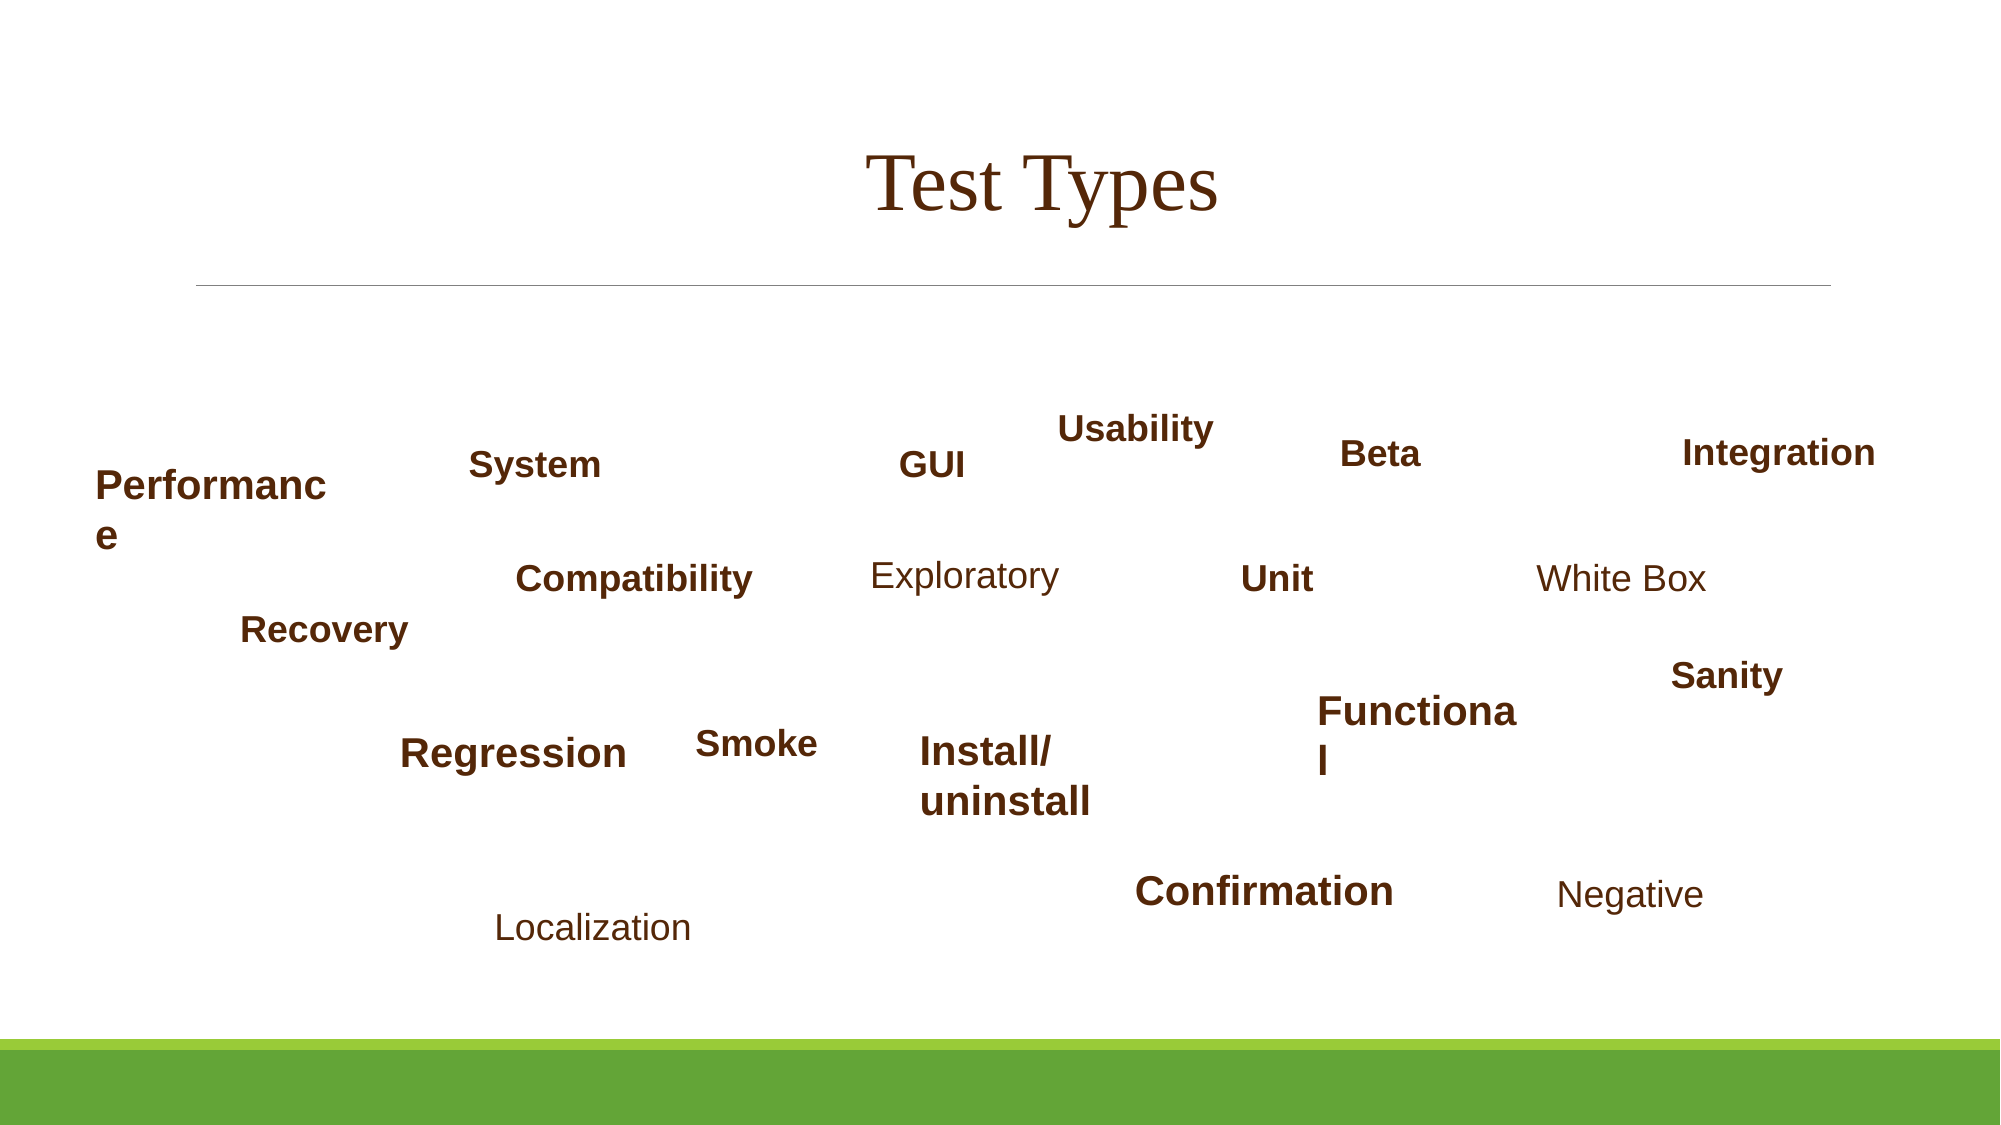

Test Types
Usability
Integration
Beta
System
GUI
Performance
Exploratory
Compatibility
Unit
White Box
Recovery
Sanity
Functional
Smoke
Install/uninstall
Regression
Confirmation
Negative
Localization